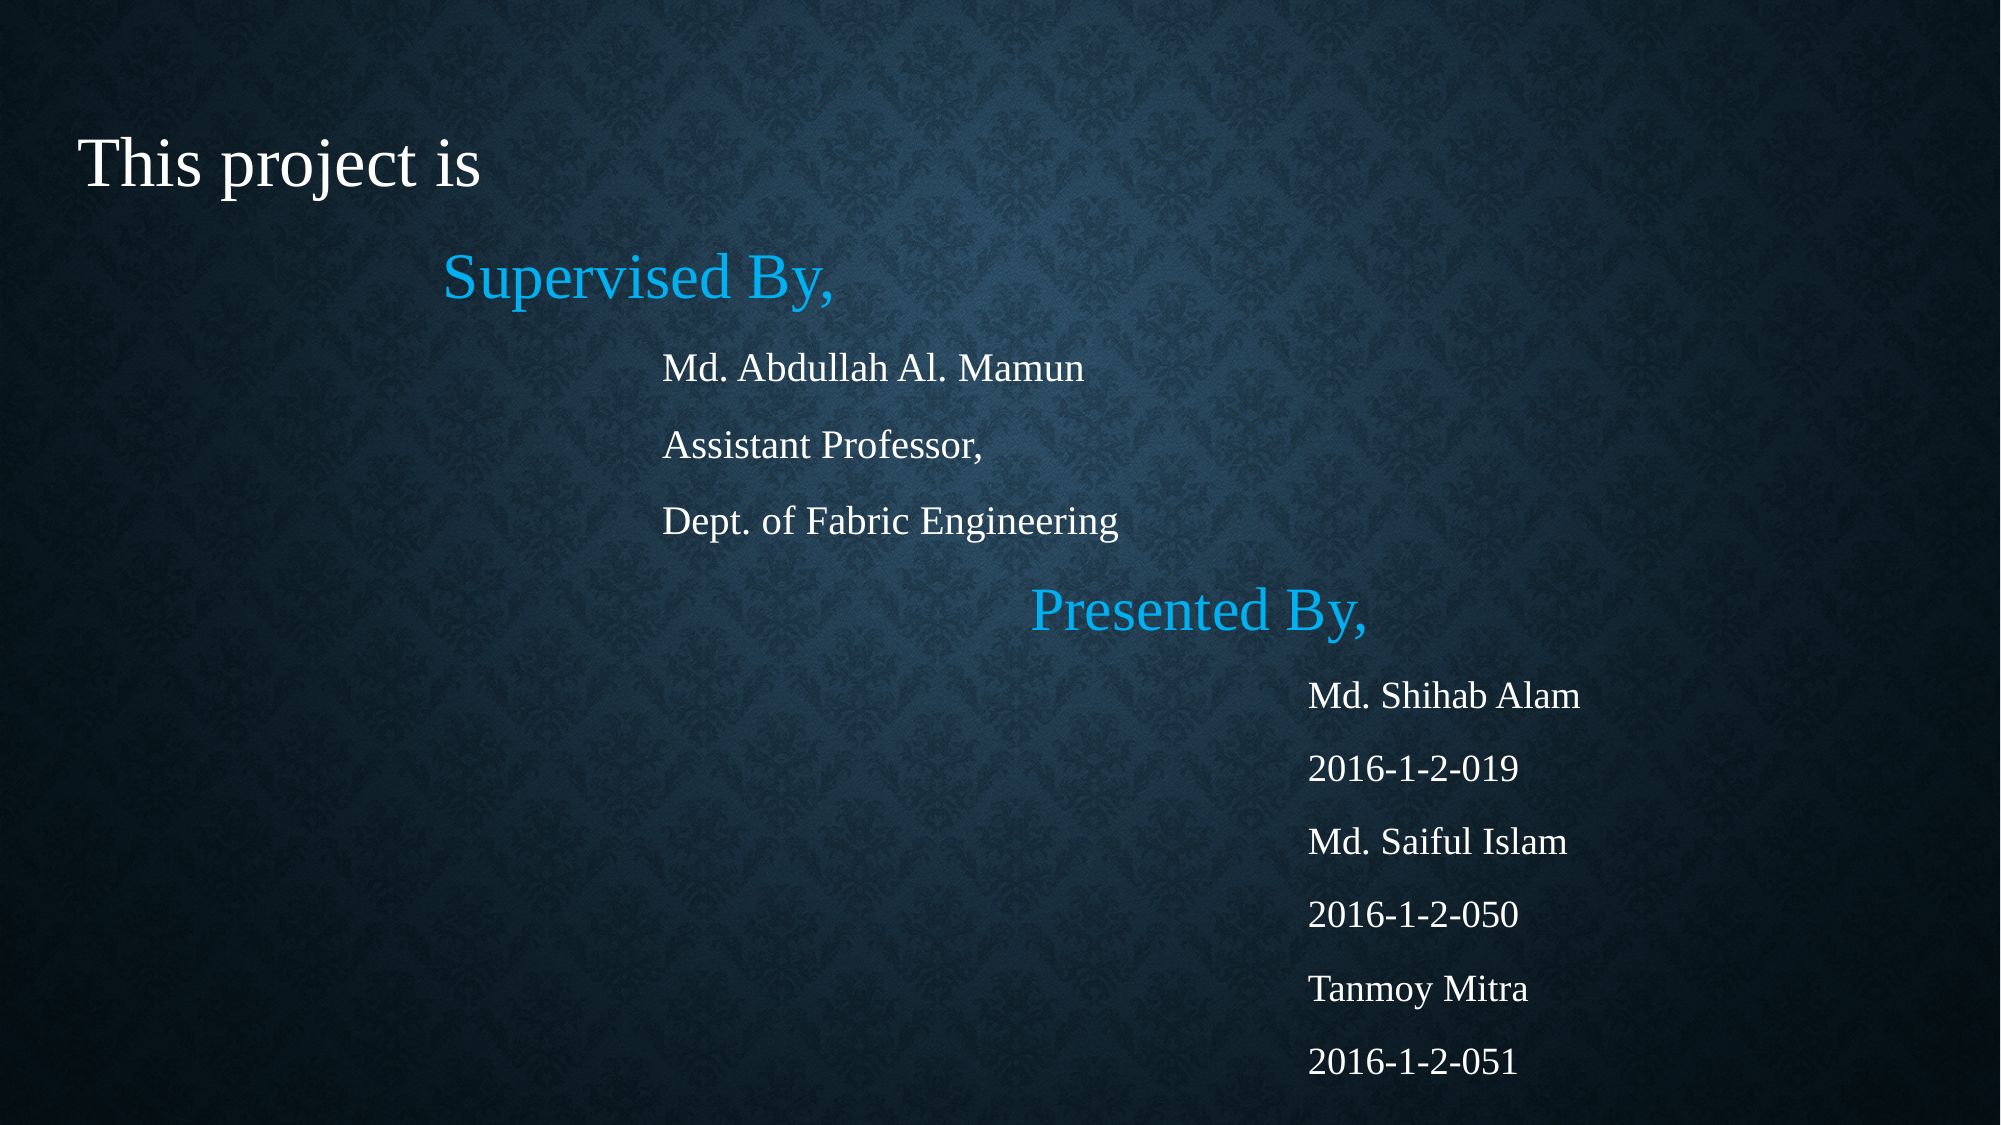

# This project is
Supervised By,
Md. Abdullah Al. Mamun
Assistant Professor,
Dept. of Fabric Engineering

Presented By,
Md. Shihab Alam
2016-1-2-019
Md. Saiful Islam
2016-1-2-050
Tanmoy Mitra
2016-1-2-051